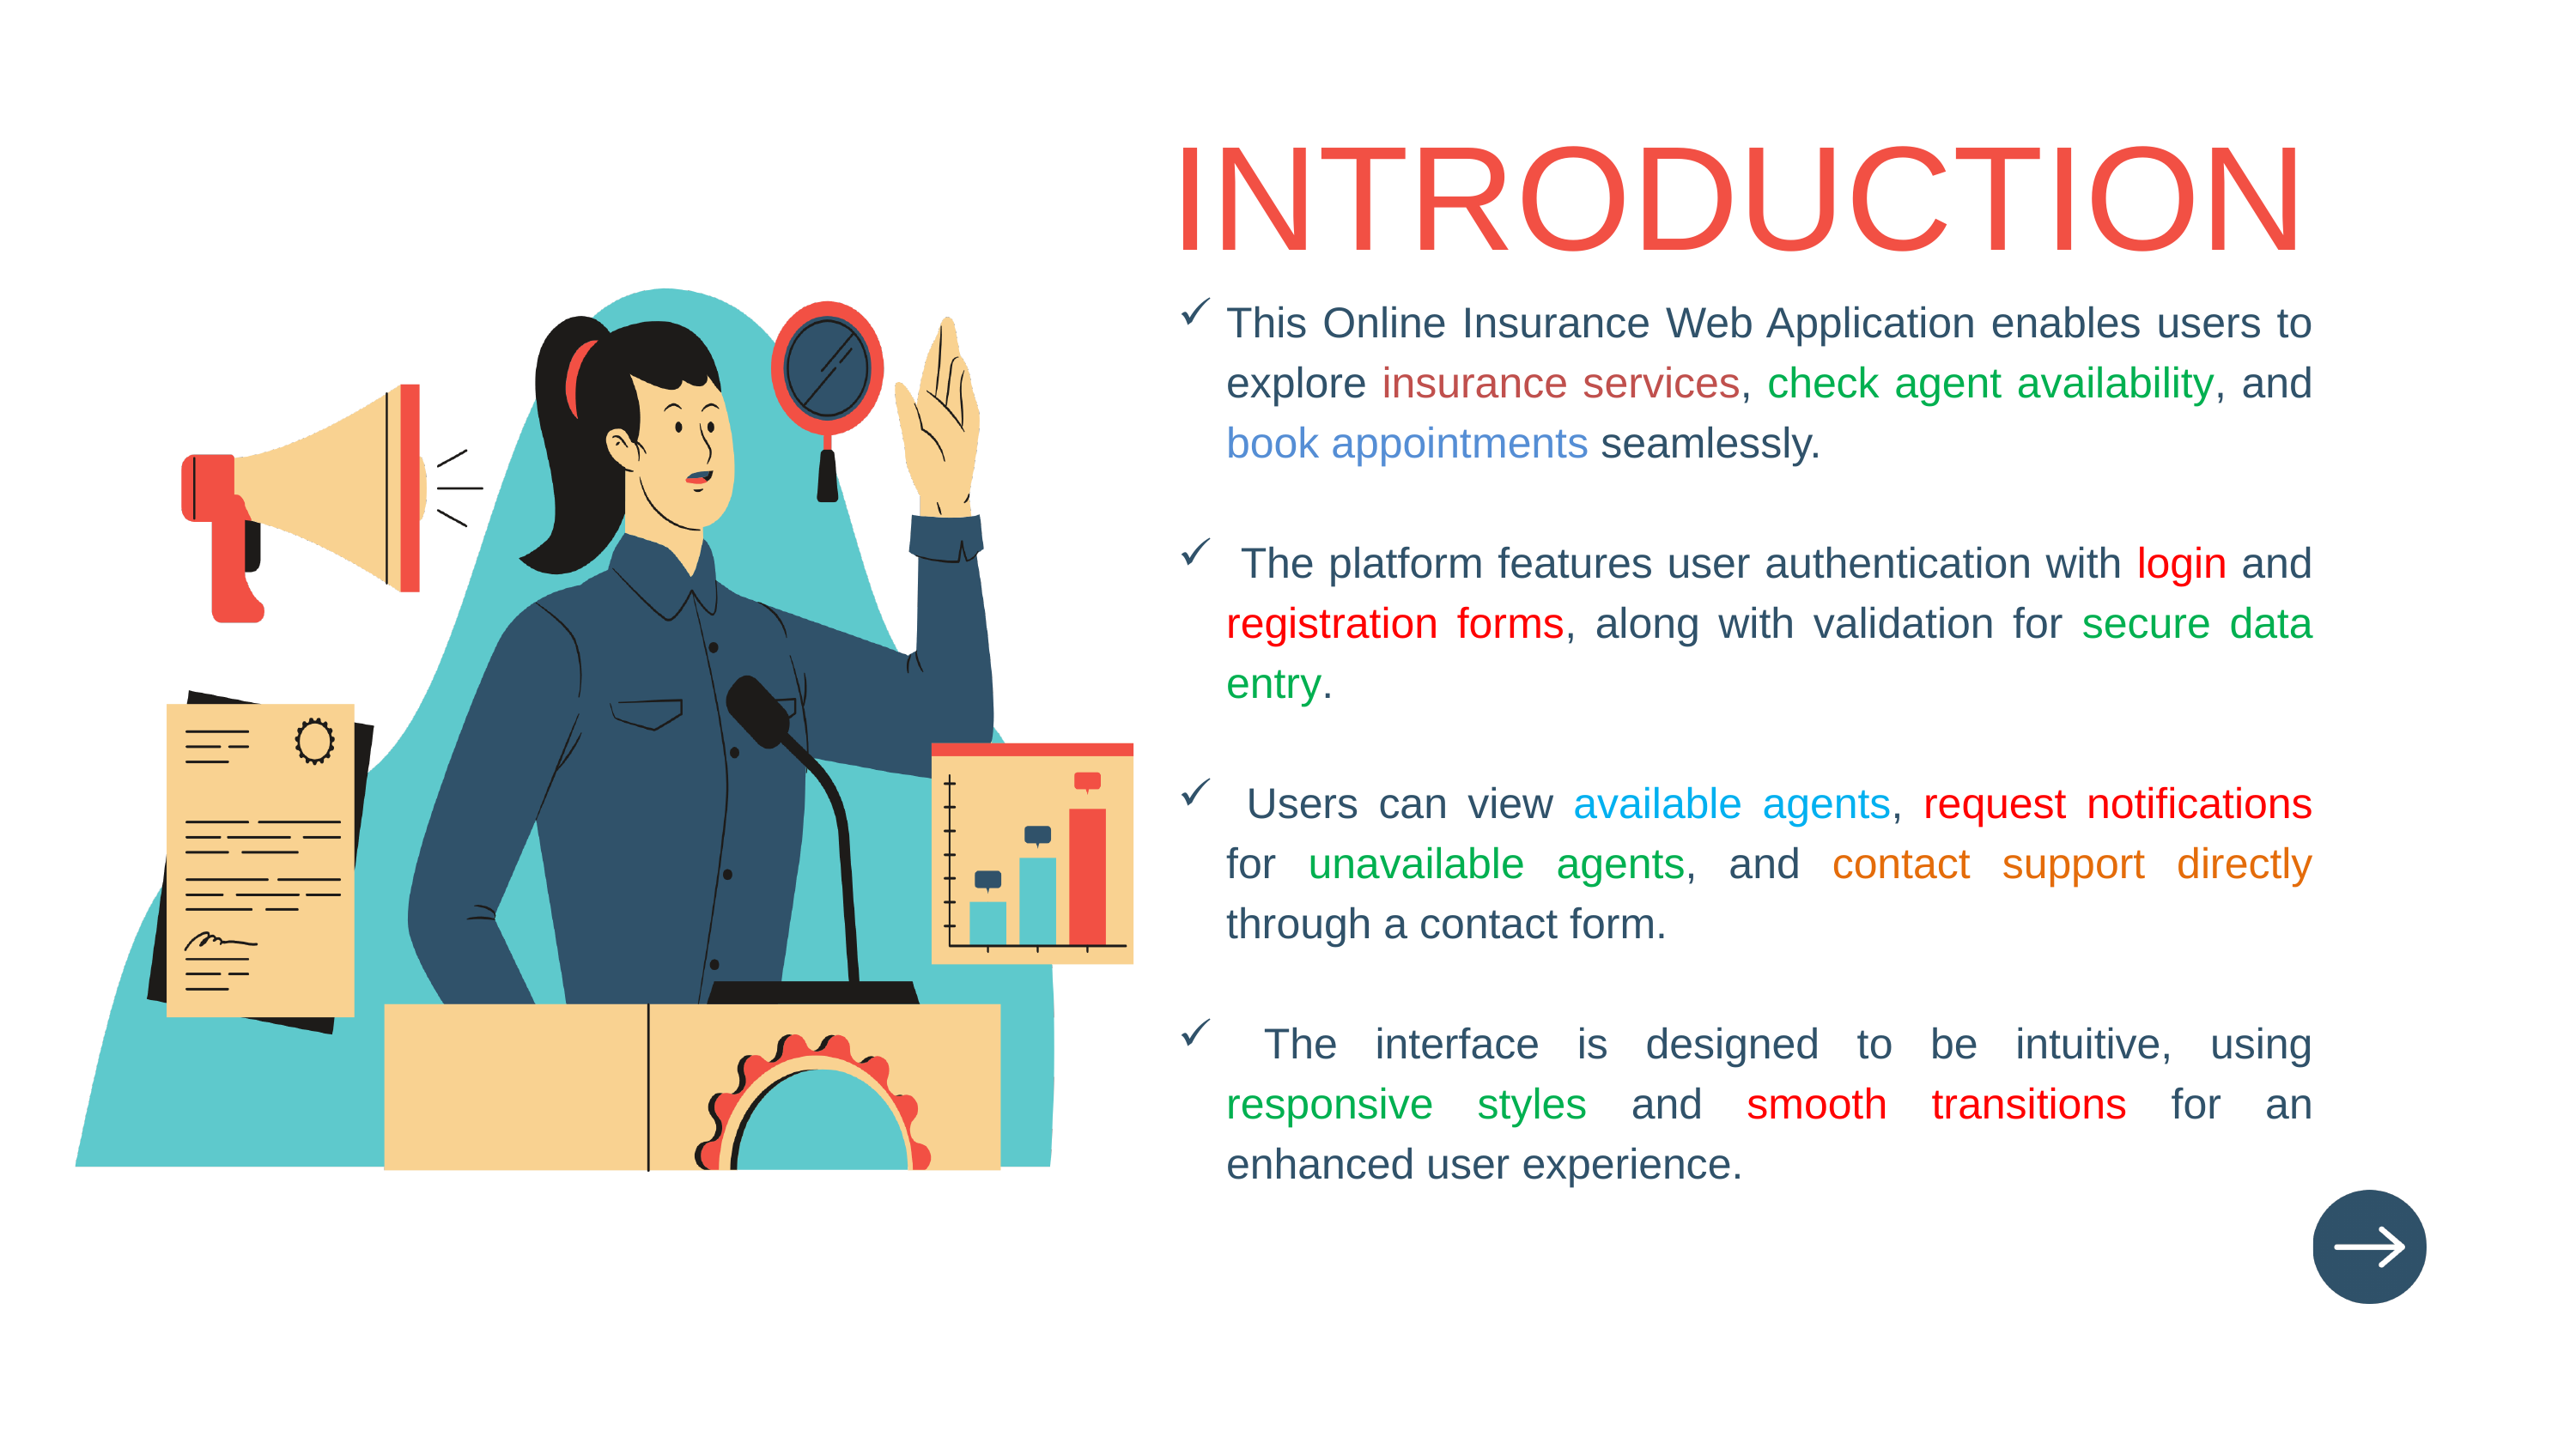

INTRODUCTION

This Online Insurance Web Application enables users to explore insurance services, check agent availability, and book appointments seamlessly.

 The platform features user authentication with login and registration forms, along with validation for secure data entry.

 Users can view available agents, request notifications for unavailable agents, and contact support directly through a contact form.

 The interface is designed to be intuitive, using responsive styles and smooth transitions for an enhanced user experience.